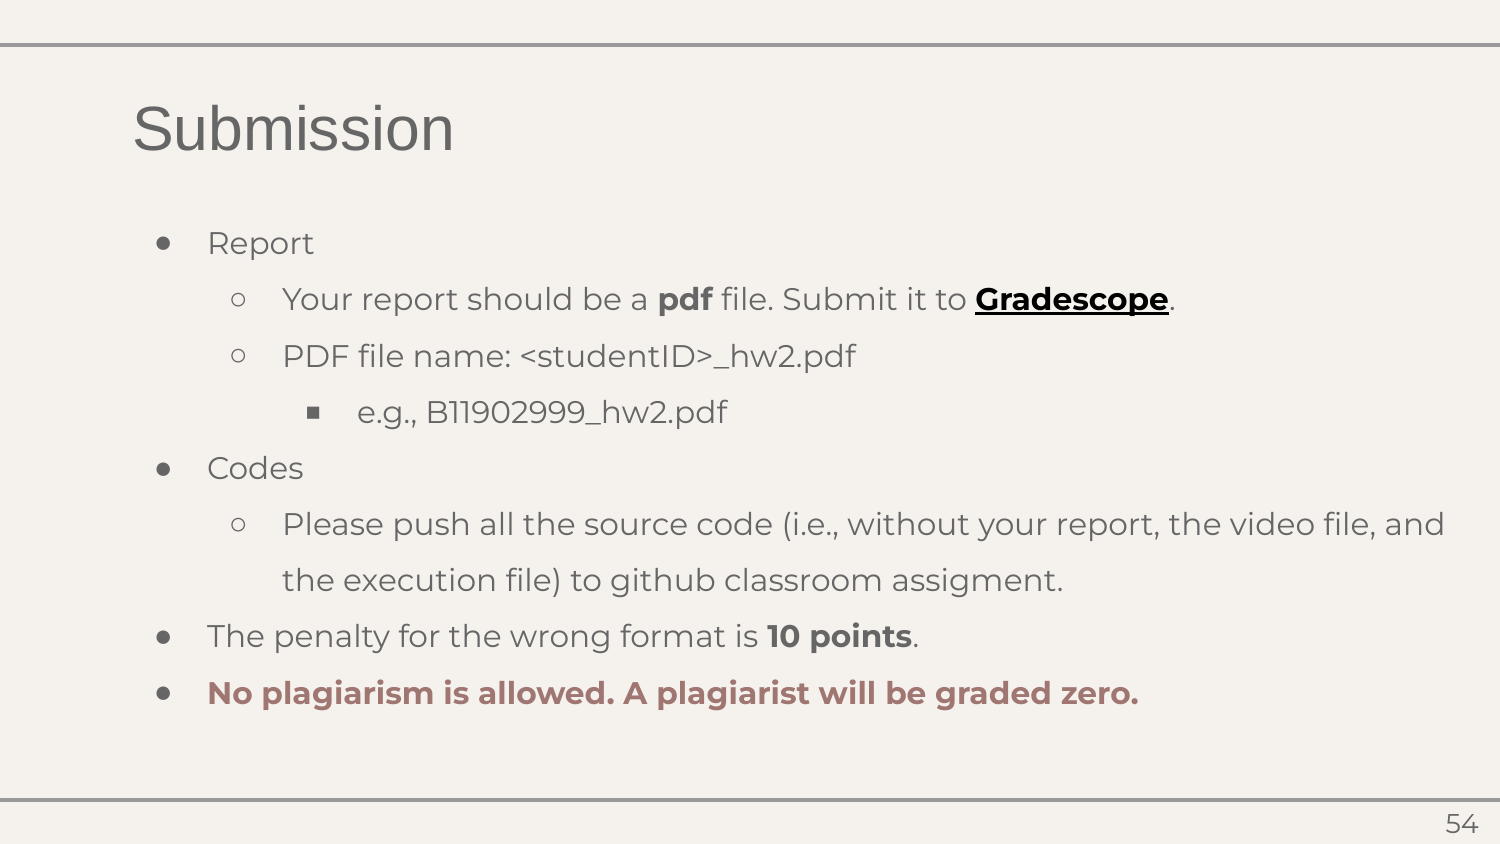

# Submission
Report
Your report should be a pdf file. Submit it to Gradescope.
PDF file name: <studentID>_hw2.pdf
e.g., B11902999_hw2.pdf
Codes
Please push all the source code (i.e., without your report, the video file, and the execution file) to github classroom assigment.
The penalty for the wrong format is 10 points.
No plagiarism is allowed. A plagiarist will be graded zero.
54